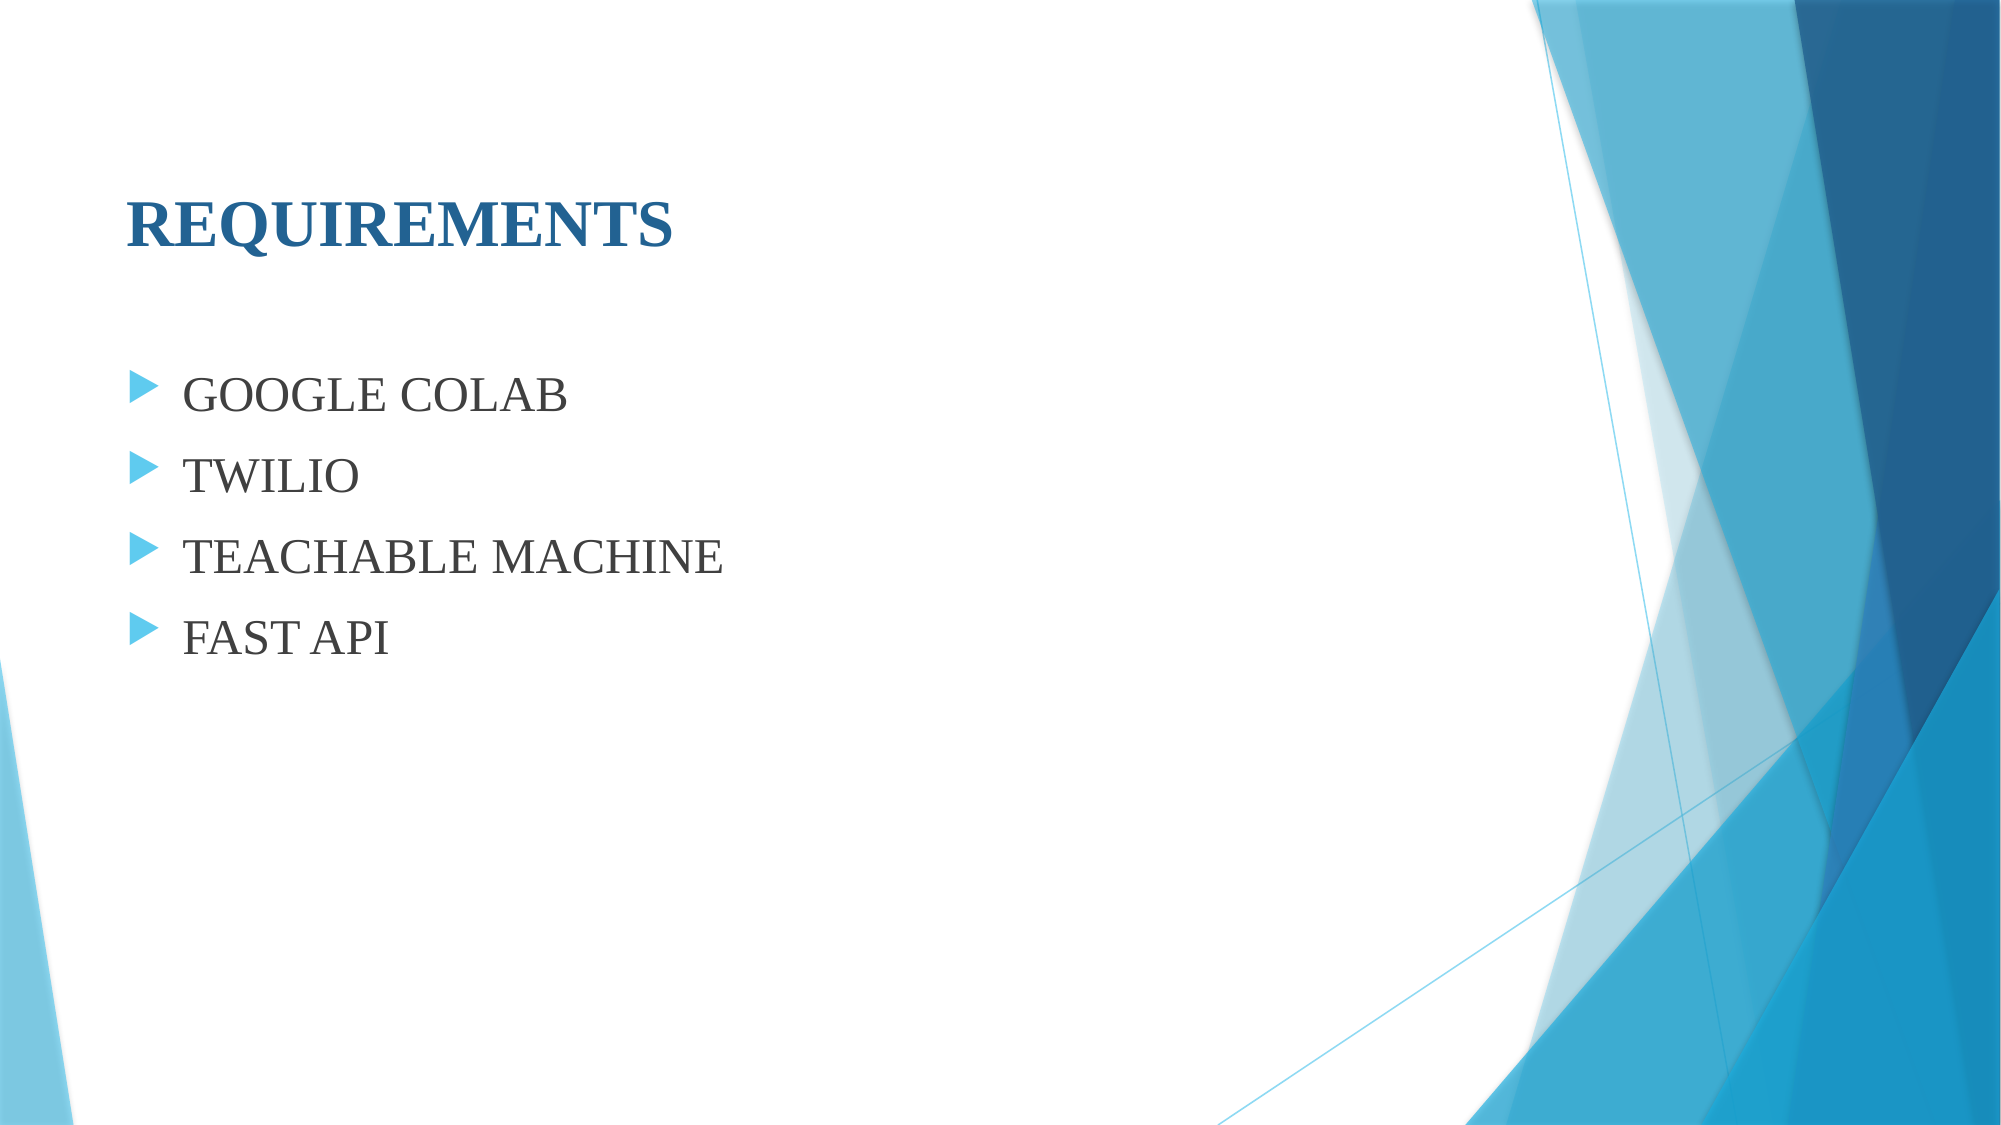

# REQUIREMENTS
GOOGLE COLAB
TWILIO
TEACHABLE MACHINE
FAST API